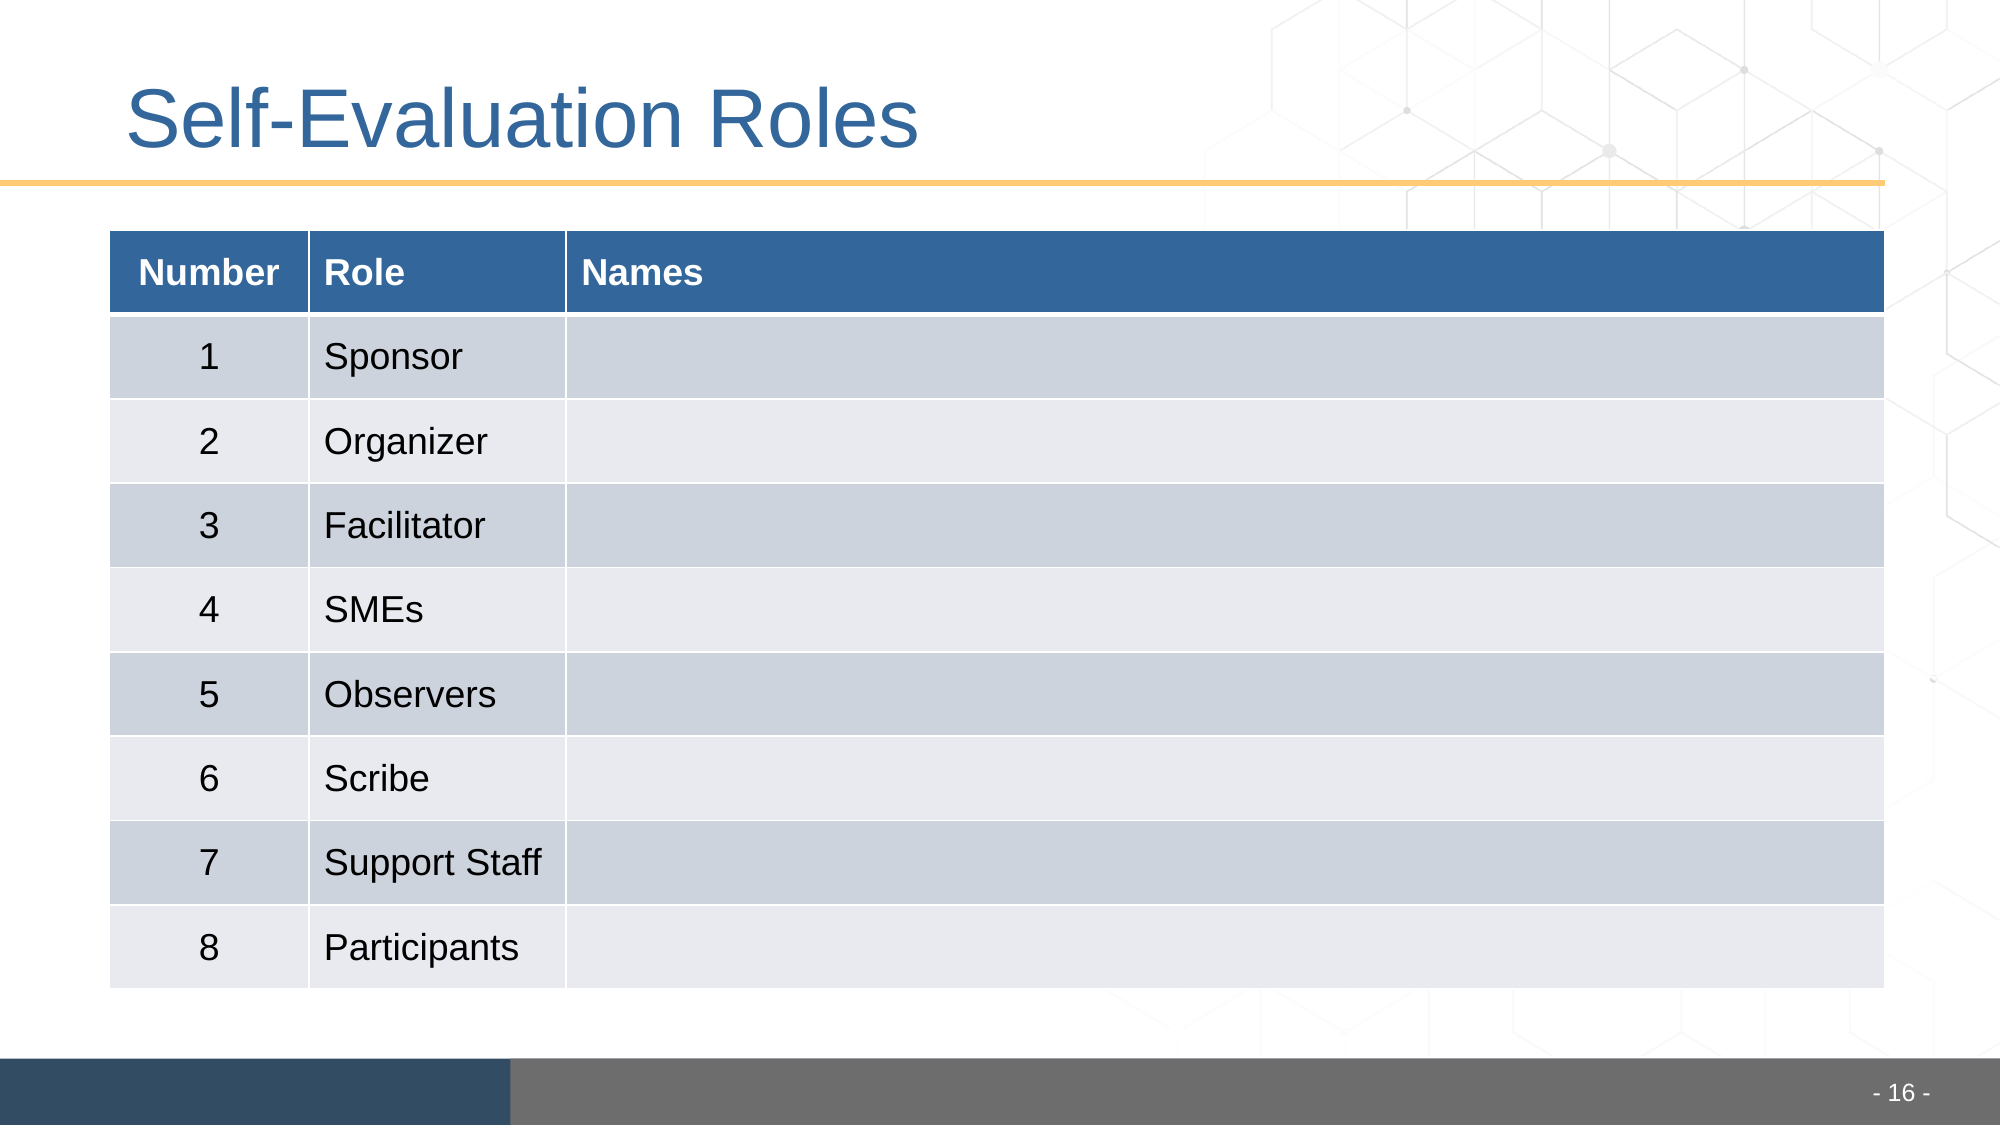

# Self-Evaluation Roles
| Number | Role | Names |
| --- | --- | --- |
| 1 | Sponsor |  |
| 2 | Organizer |  |
| 3 | Facilitator |  |
| 4 | SMEs |  |
| 5 | Observers |  |
| 6 | Scribe |  |
| 7 | Support Staff |  |
| 8 | Participants |  |
- 16 -